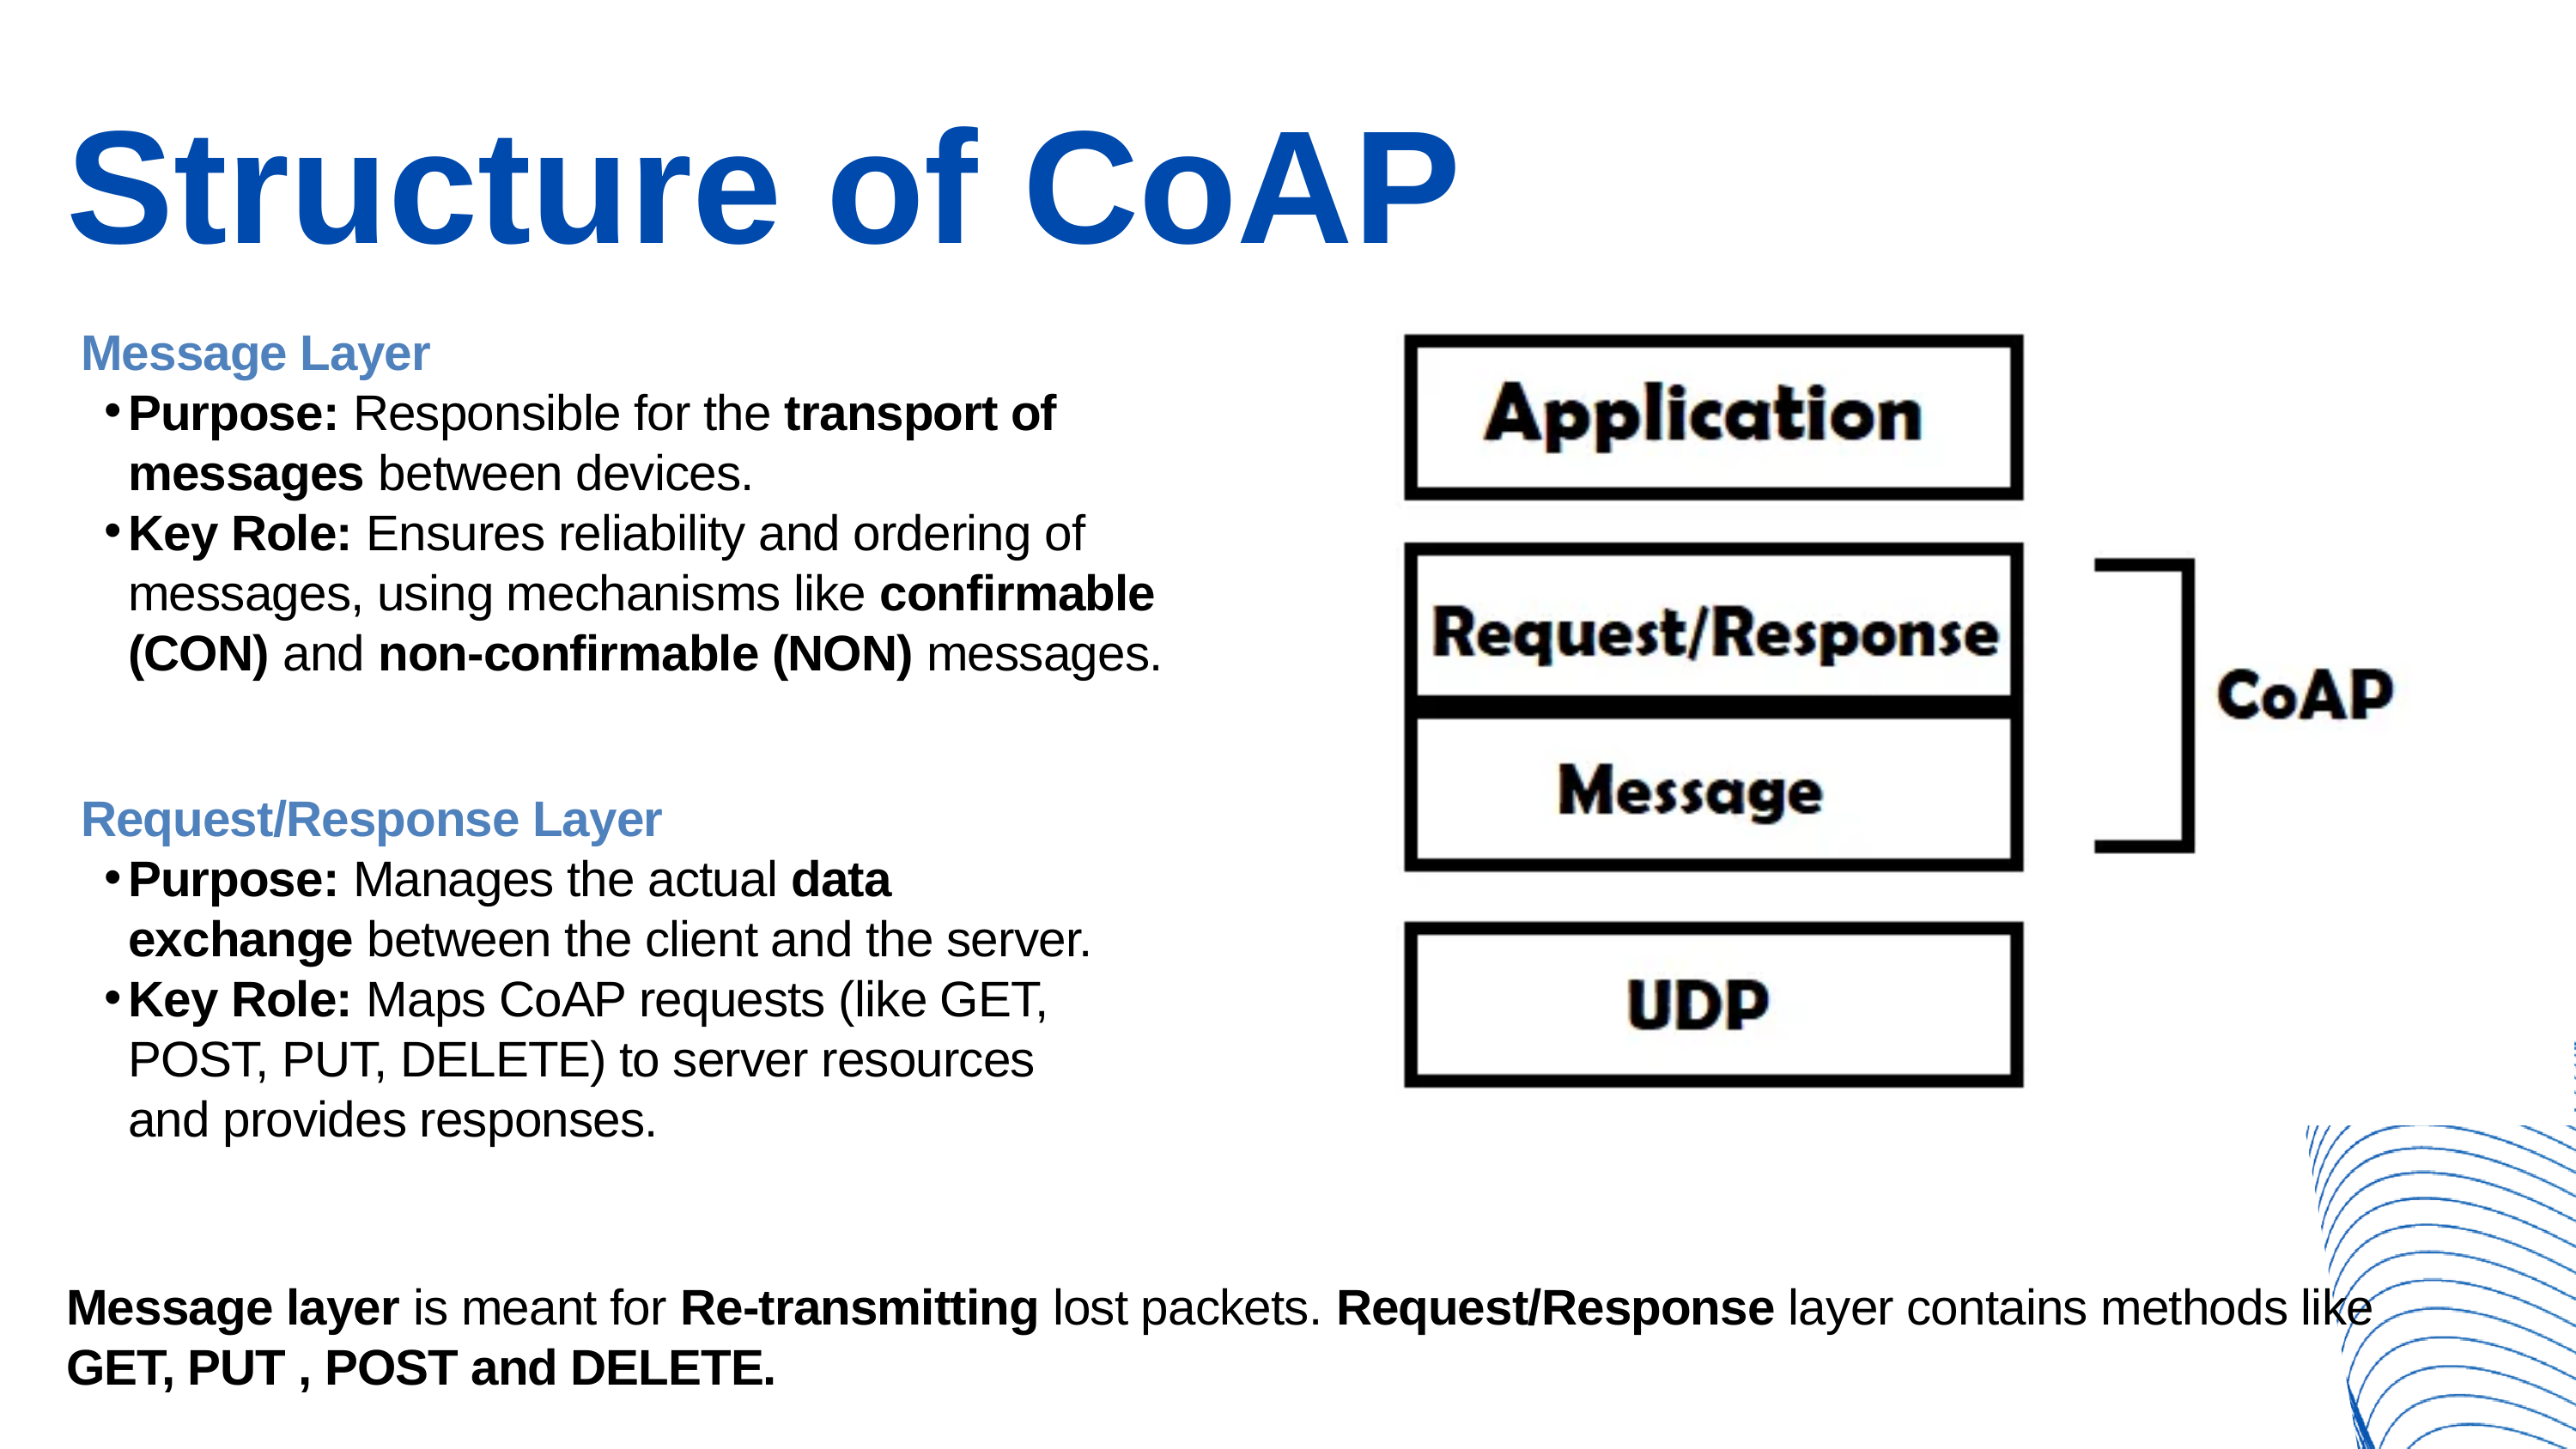

Structure of CoAP

Message Layer
Purpose: Responsible for the transport of messages between devices.
Key Role: Ensures reliability and ordering of messages, using mechanisms like confirmable (CON) and non-confirmable (NON) messages.
Request/Response Layer
Purpose: Manages the actual data exchange between the client and the server.
Key Role: Maps CoAP requests (like GET, POST, PUT, DELETE) to server resources and provides responses.

Message layer is meant for Re-transmitting lost packets. Request/Response layer contains methods like GET, PUT , POST and DELETE.